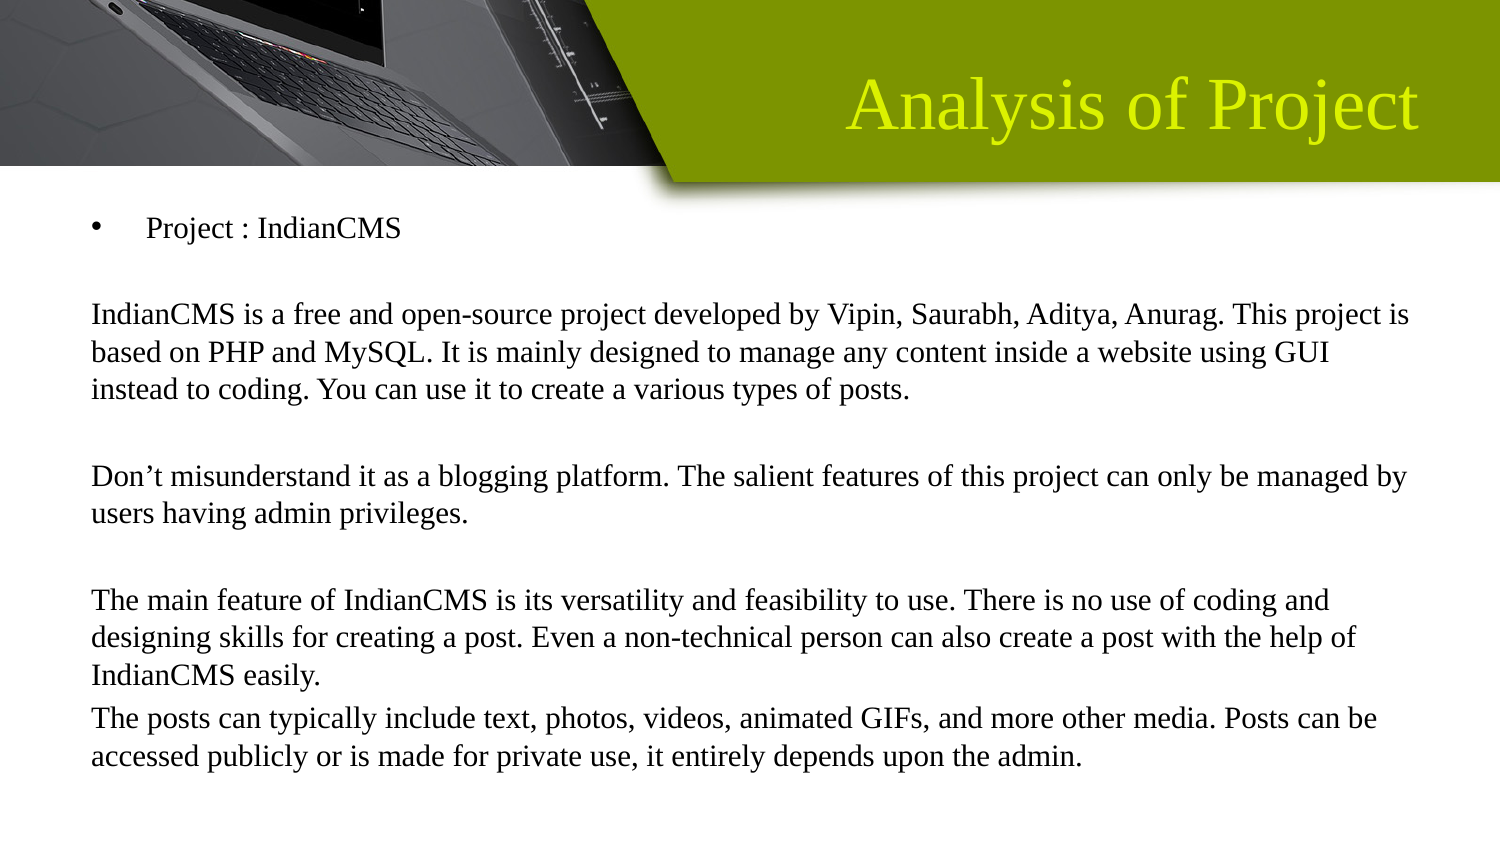

# Analysis of Project
Project : IndianCMS

IndianCMS is a free and open-source project developed by Vipin, Saurabh, Aditya, Anurag. This project is based on PHP and MySQL. It is mainly designed to manage any content inside a website using GUI instead to coding. You can use it to create a various types of posts.

Don’t misunderstand it as a blogging platform. The salient features of this project can only be managed by users having admin privileges.

The main feature of IndianCMS is its versatility and feasibility to use. There is no use of coding and designing skills for creating a post. Even a non-technical person can also create a post with the help of IndianCMS easily.
The posts can typically include text, photos, videos, animated GIFs, and more other media. Posts can be accessed publicly or is made for private use, it entirely depends upon the admin.